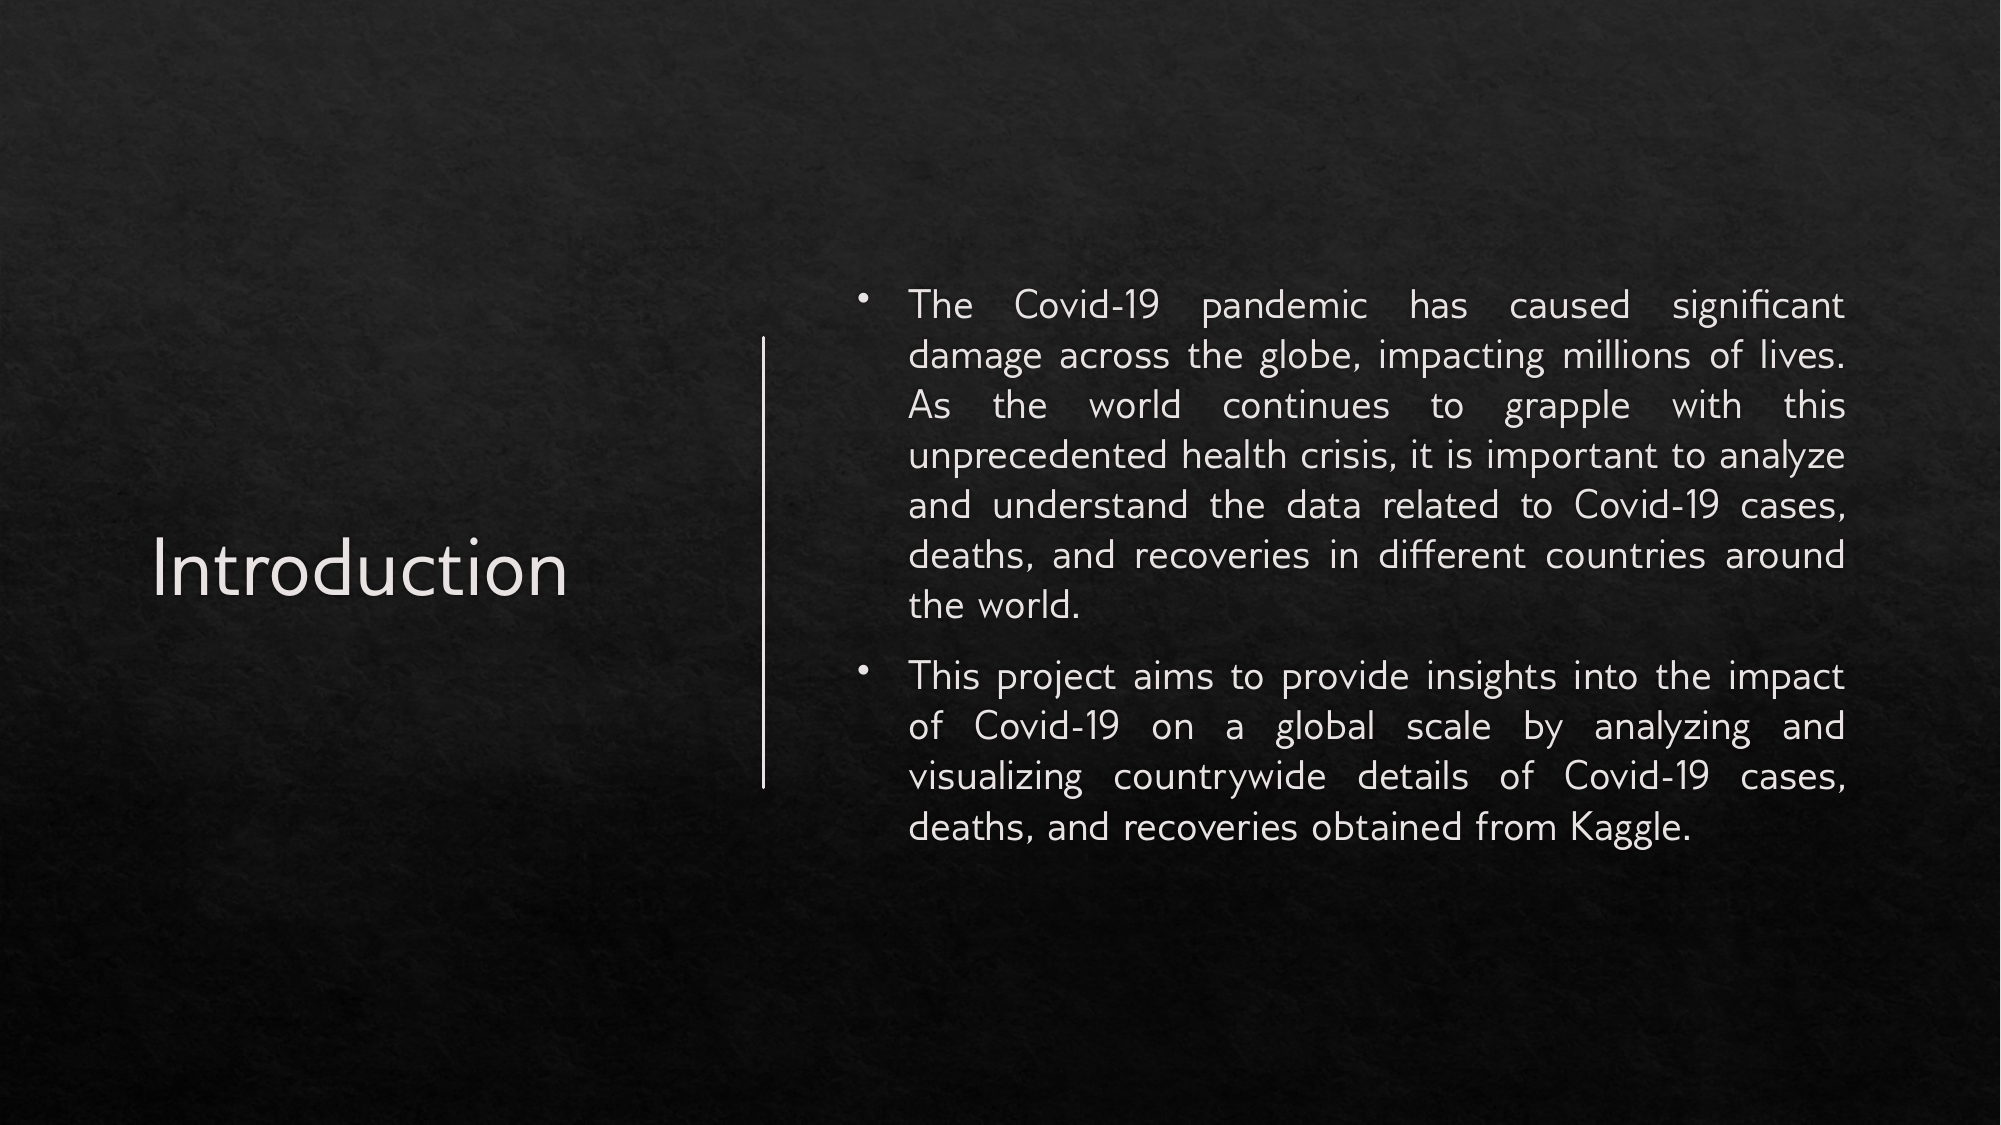

# Introduction
The Covid-19 pandemic has caused significant damage across the globe, impacting millions of lives. As the world continues to grapple with this unprecedented health crisis, it is important to analyze and understand the data related to Covid-19 cases, deaths, and recoveries in different countries around the world.
This project aims to provide insights into the impact of Covid-19 on a global scale by analyzing and visualizing countrywide details of Covid-19 cases, deaths, and recoveries obtained from Kaggle.